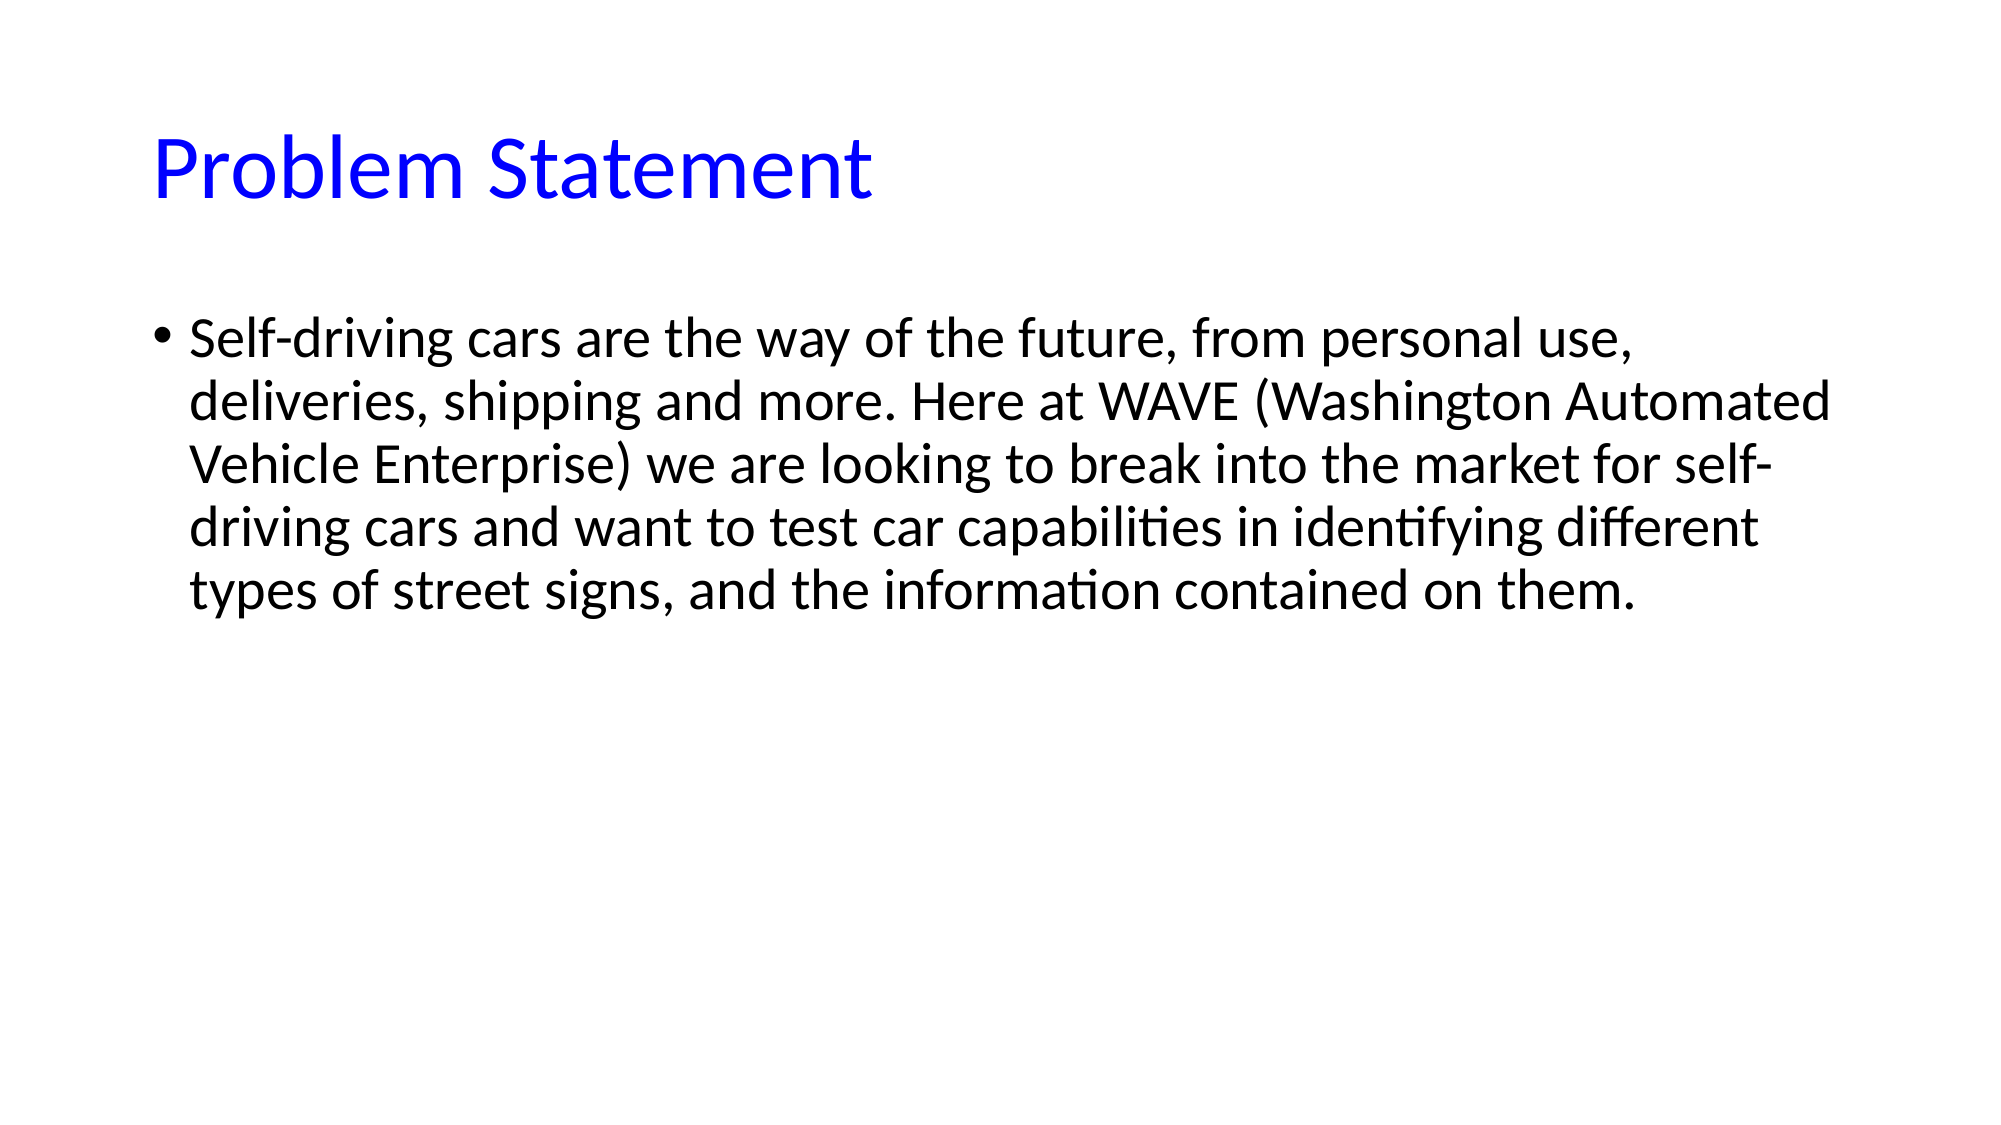

# Problem Statement
Self-driving cars are the way of the future, from personal use, deliveries, shipping and more. Here at WAVE (Washington Automated Vehicle Enterprise) we are looking to break into the market for self-driving cars and want to test car capabilities in identifying different types of street signs, and the information contained on them.